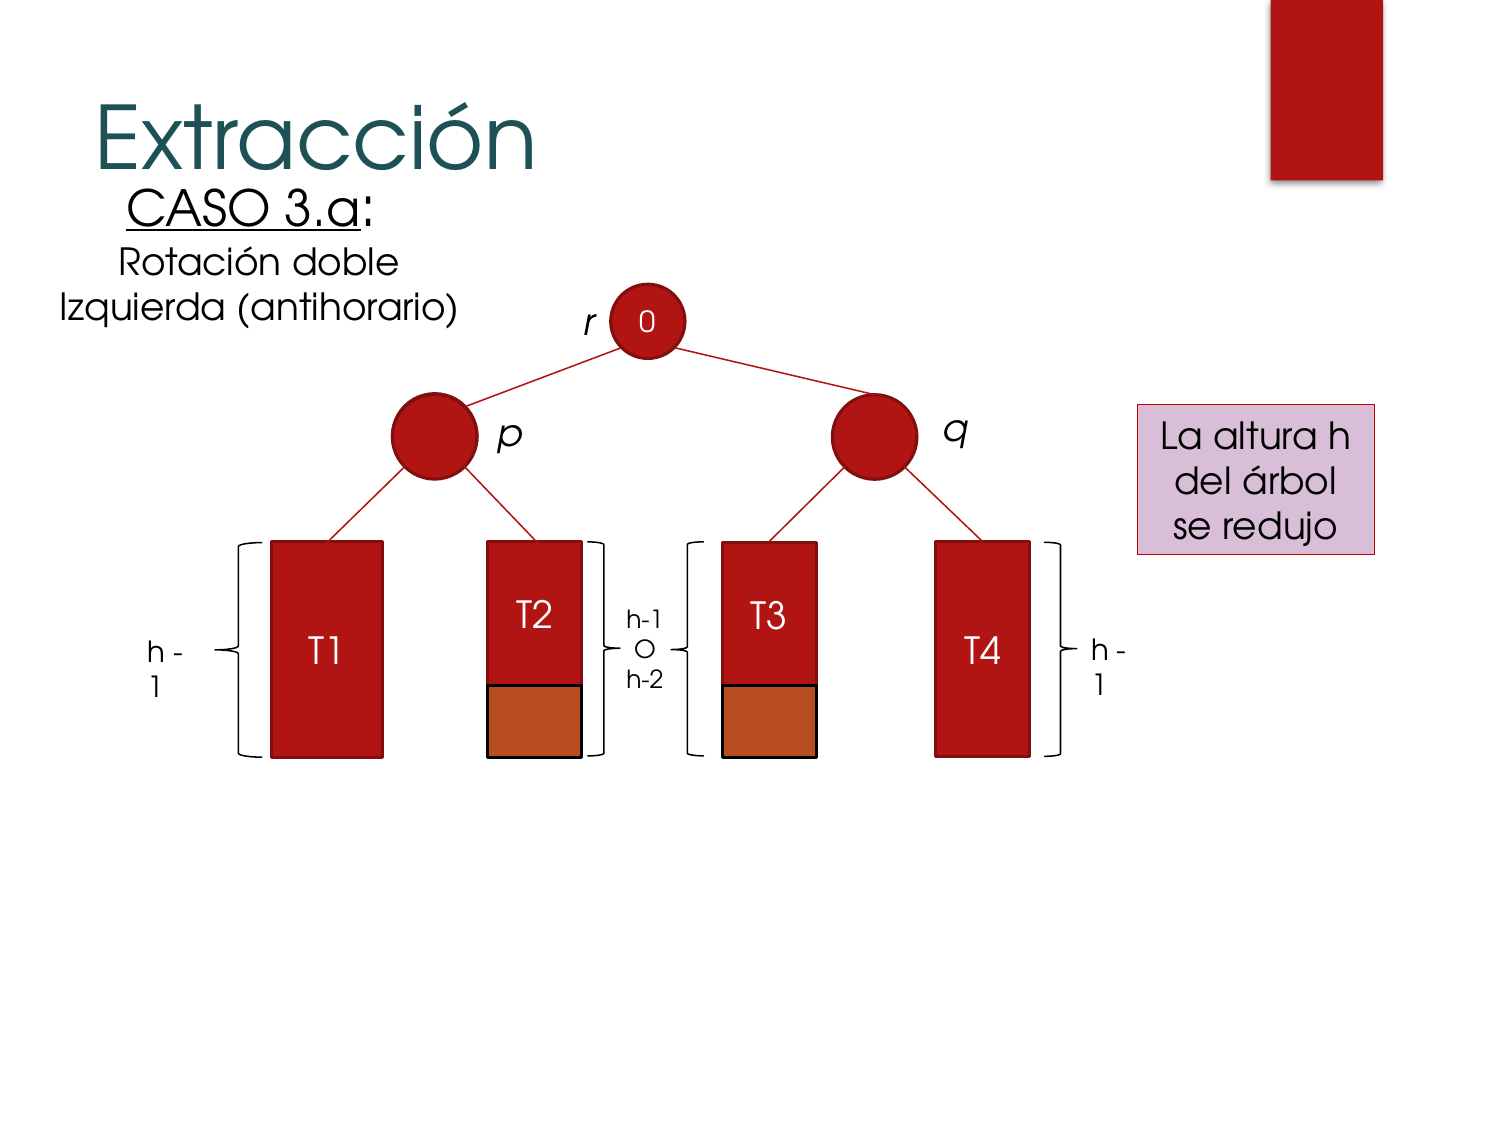

# Extracción
CASO 3.a:
Rotación doble
Izquierda (antihorario)
0
r
2

q
p
La altura h del árbol se redujo
T4

h -1

T2

T3

h-1
O
h-2
T1

h -1